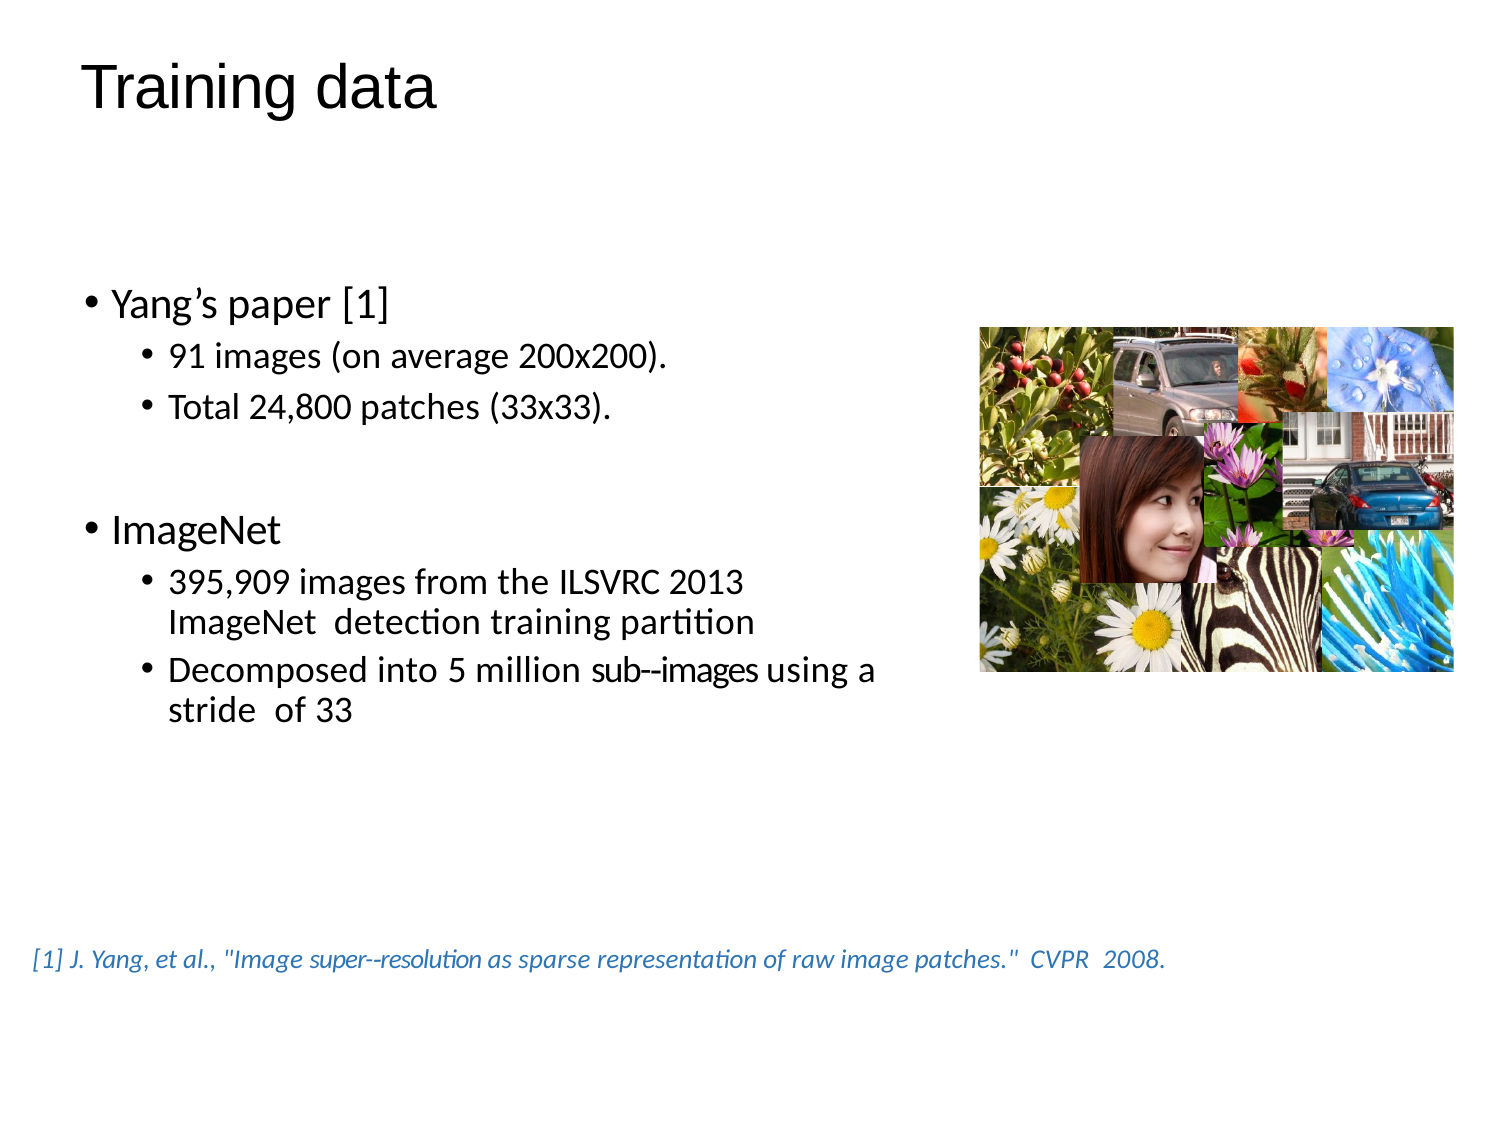

# Training data
Yang’s paper [1]
91 images (on average 200x200).
Total 24,800 patches (33x33).

ImageNet
395,909 images from the ILSVRC 2013 ImageNet  detection training partition
Decomposed into 5 million sub-­‐images using a stride  of 33

[1] J. Yang, et al., "Image super-­‐resolution as sparse representation of raw image patches."  CVPR 2008.